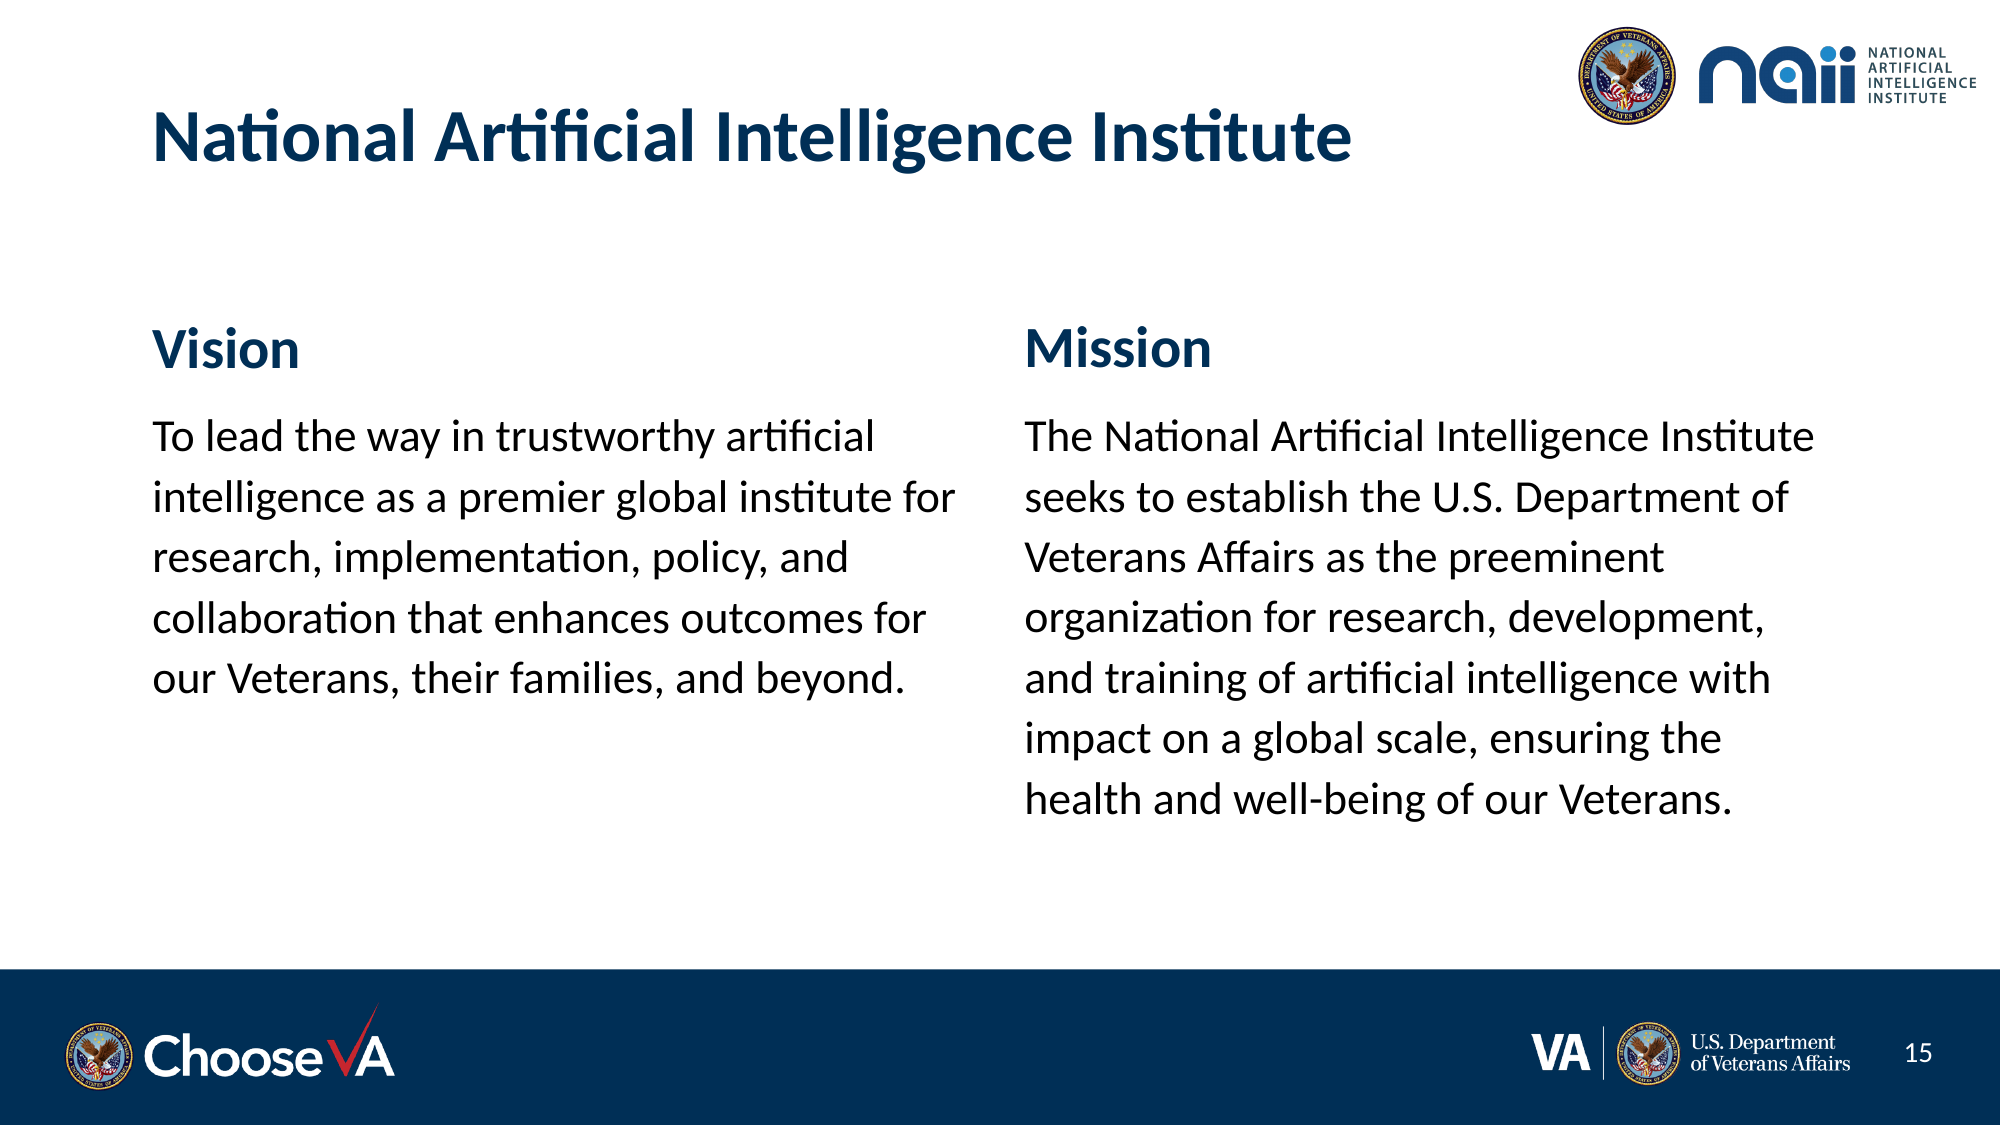

# National Artificial Intelligence Institute
Vision
To lead the way in trustworthy artificial intelligence as a premier global institute for research, implementation, policy, and collaboration that enhances outcomes for our Veterans, their families, and beyond.
Mission
The National Artificial Intelligence Institute seeks to establish the U.S. Department of Veterans Affairs as the preeminent organization for research, development, and training of artificial intelligence with impact on a global scale, ensuring the health and well-being of our Veterans.